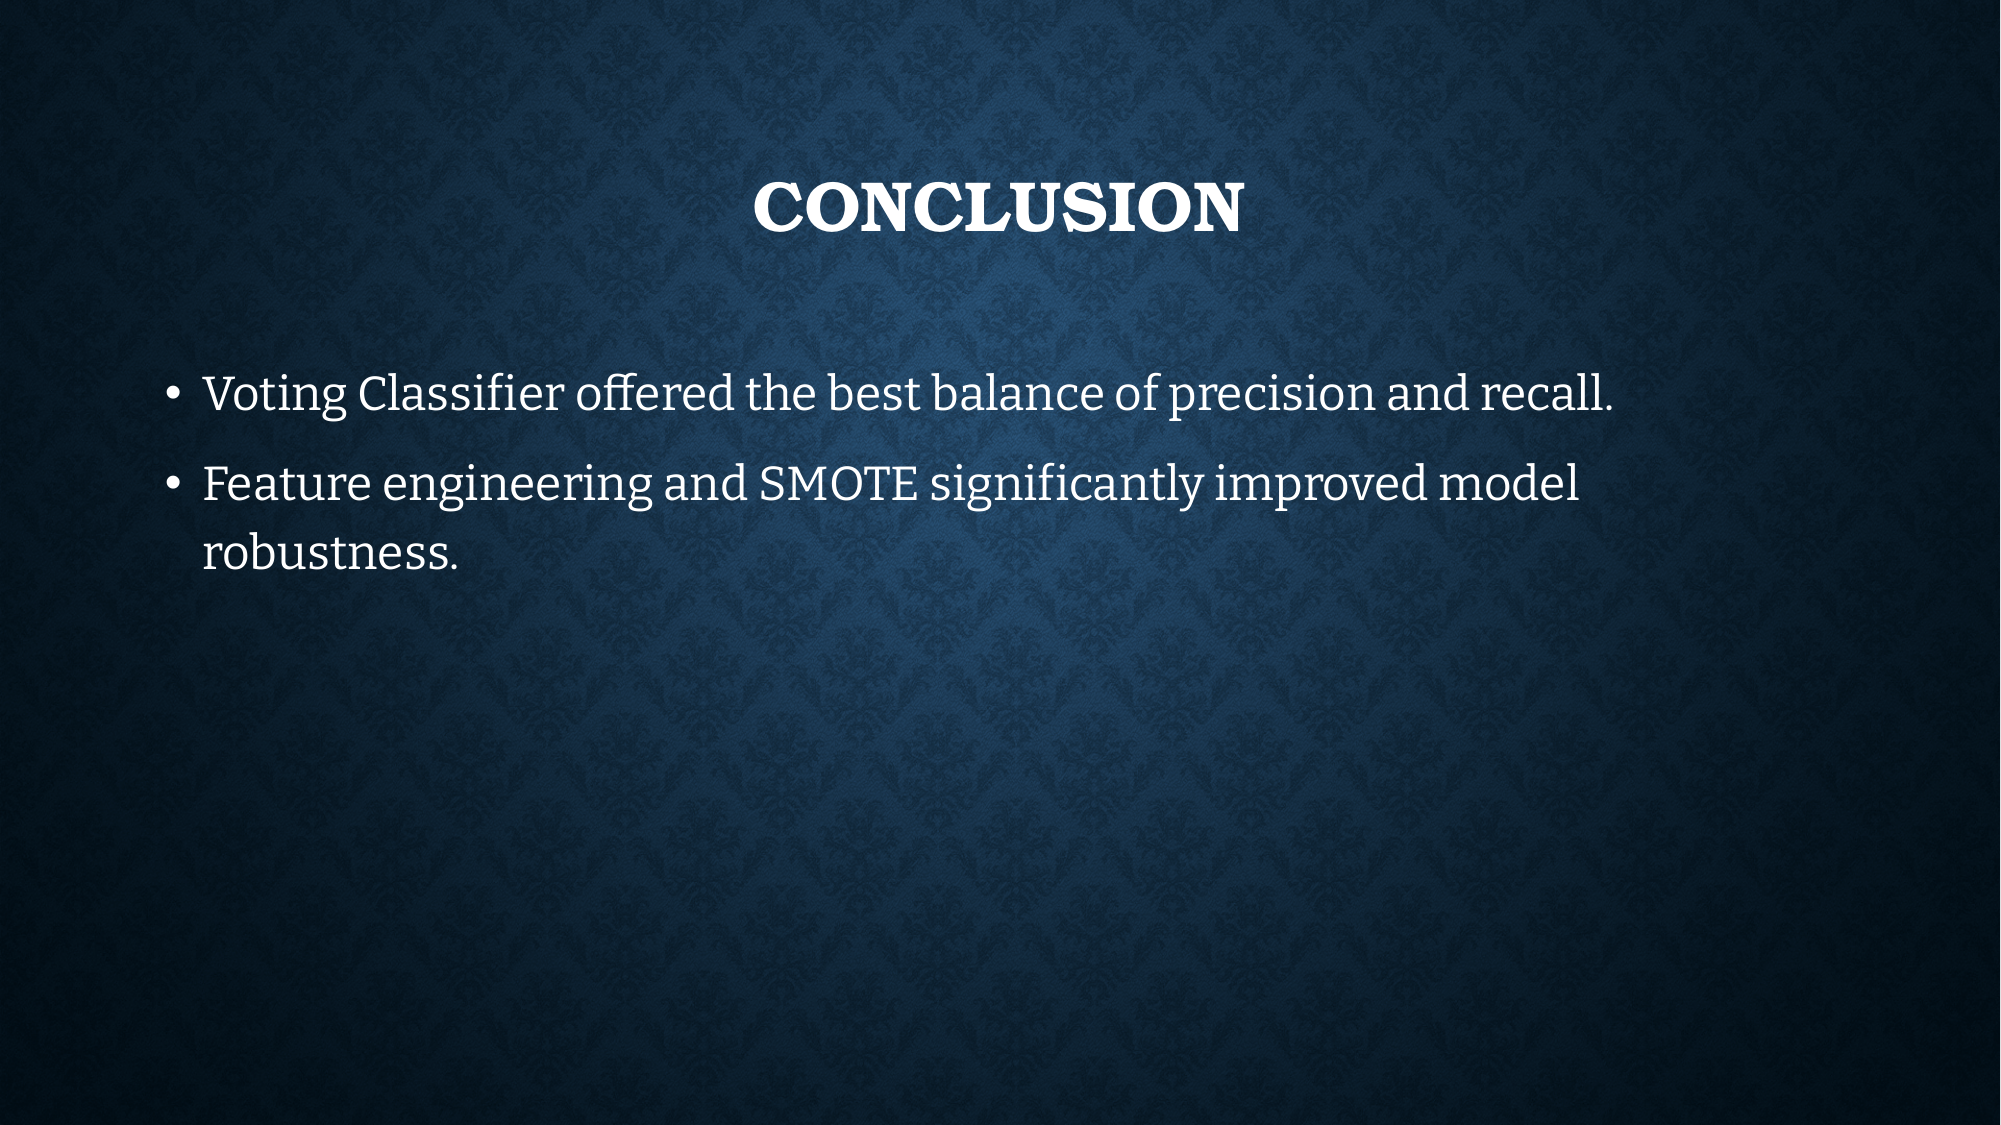

# CONCLUSION
Voting Classifier offered the best balance of precision and recall.
Feature engineering and SMOTE significantly improved model robustness.